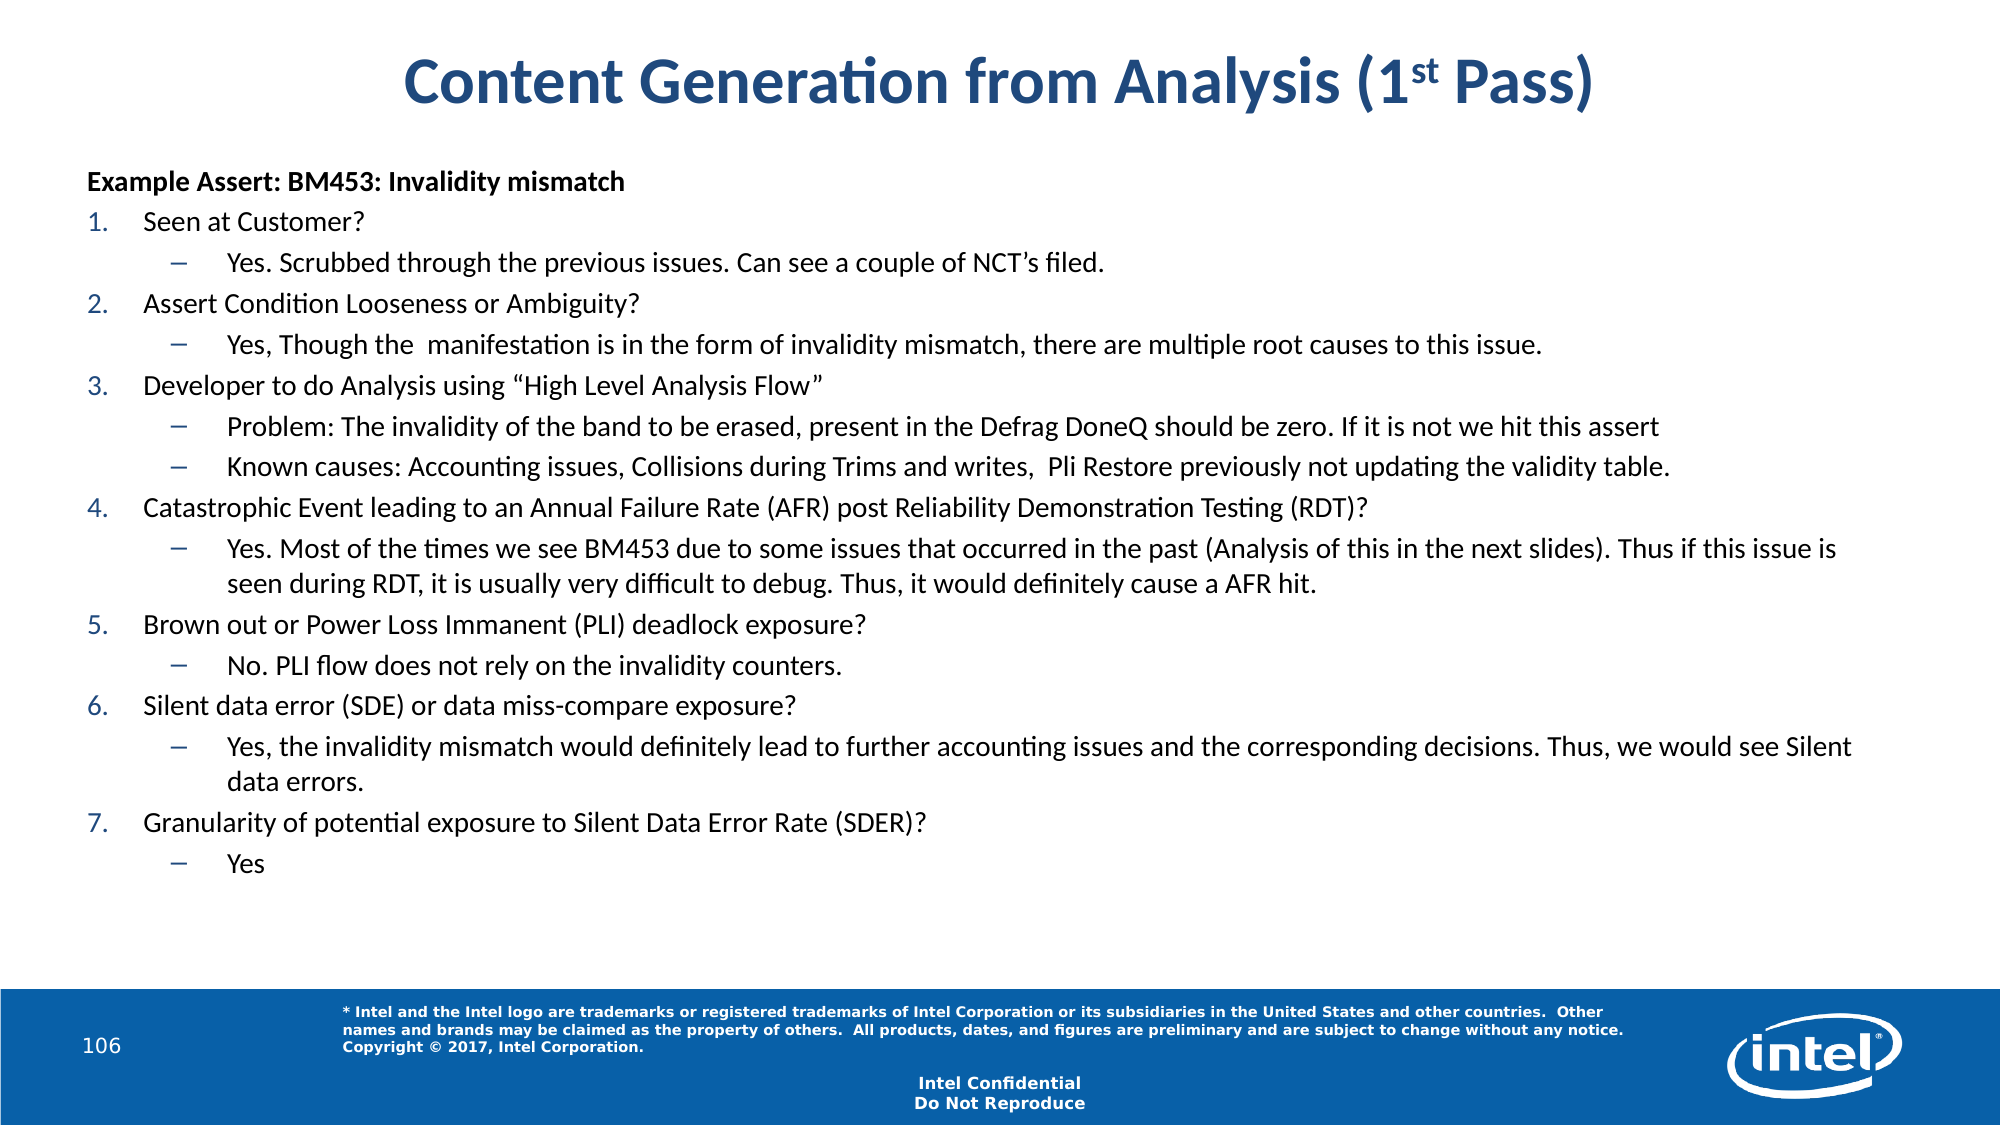

# Content Generation from Analysis (1st Pass)
Example Assert: BM453: Invalidity mismatch
Seen at Customer?
Yes. Scrubbed through the previous issues. Can see a couple of NCT’s filed.
Assert Condition Looseness or Ambiguity?
Yes, Though the  manifestation is in the form of invalidity mismatch, there are multiple root causes to this issue.
Developer to do Analysis using “High Level Analysis Flow”
Problem: The invalidity of the band to be erased, present in the Defrag DoneQ should be zero. If it is not we hit this assert
Known causes: Accounting issues, Collisions during Trims and writes,  Pli Restore previously not updating the validity table.
Catastrophic Event leading to an Annual Failure Rate (AFR) post Reliability Demonstration Testing (RDT)?
Yes. Most of the times we see BM453 due to some issues that occurred in the past (Analysis of this in the next slides). Thus if this issue is seen during RDT, it is usually very difficult to debug. Thus, it would definitely cause a AFR hit.
Brown out or Power Loss Immanent (PLI) deadlock exposure?
No. PLI flow does not rely on the invalidity counters.
Silent data error (SDE) or data miss-compare exposure?
Yes, the invalidity mismatch would definitely lead to further accounting issues and the corresponding decisions. Thus, we would see Silent data errors.
Granularity of potential exposure to Silent Data Error Rate (SDER)?
Yes